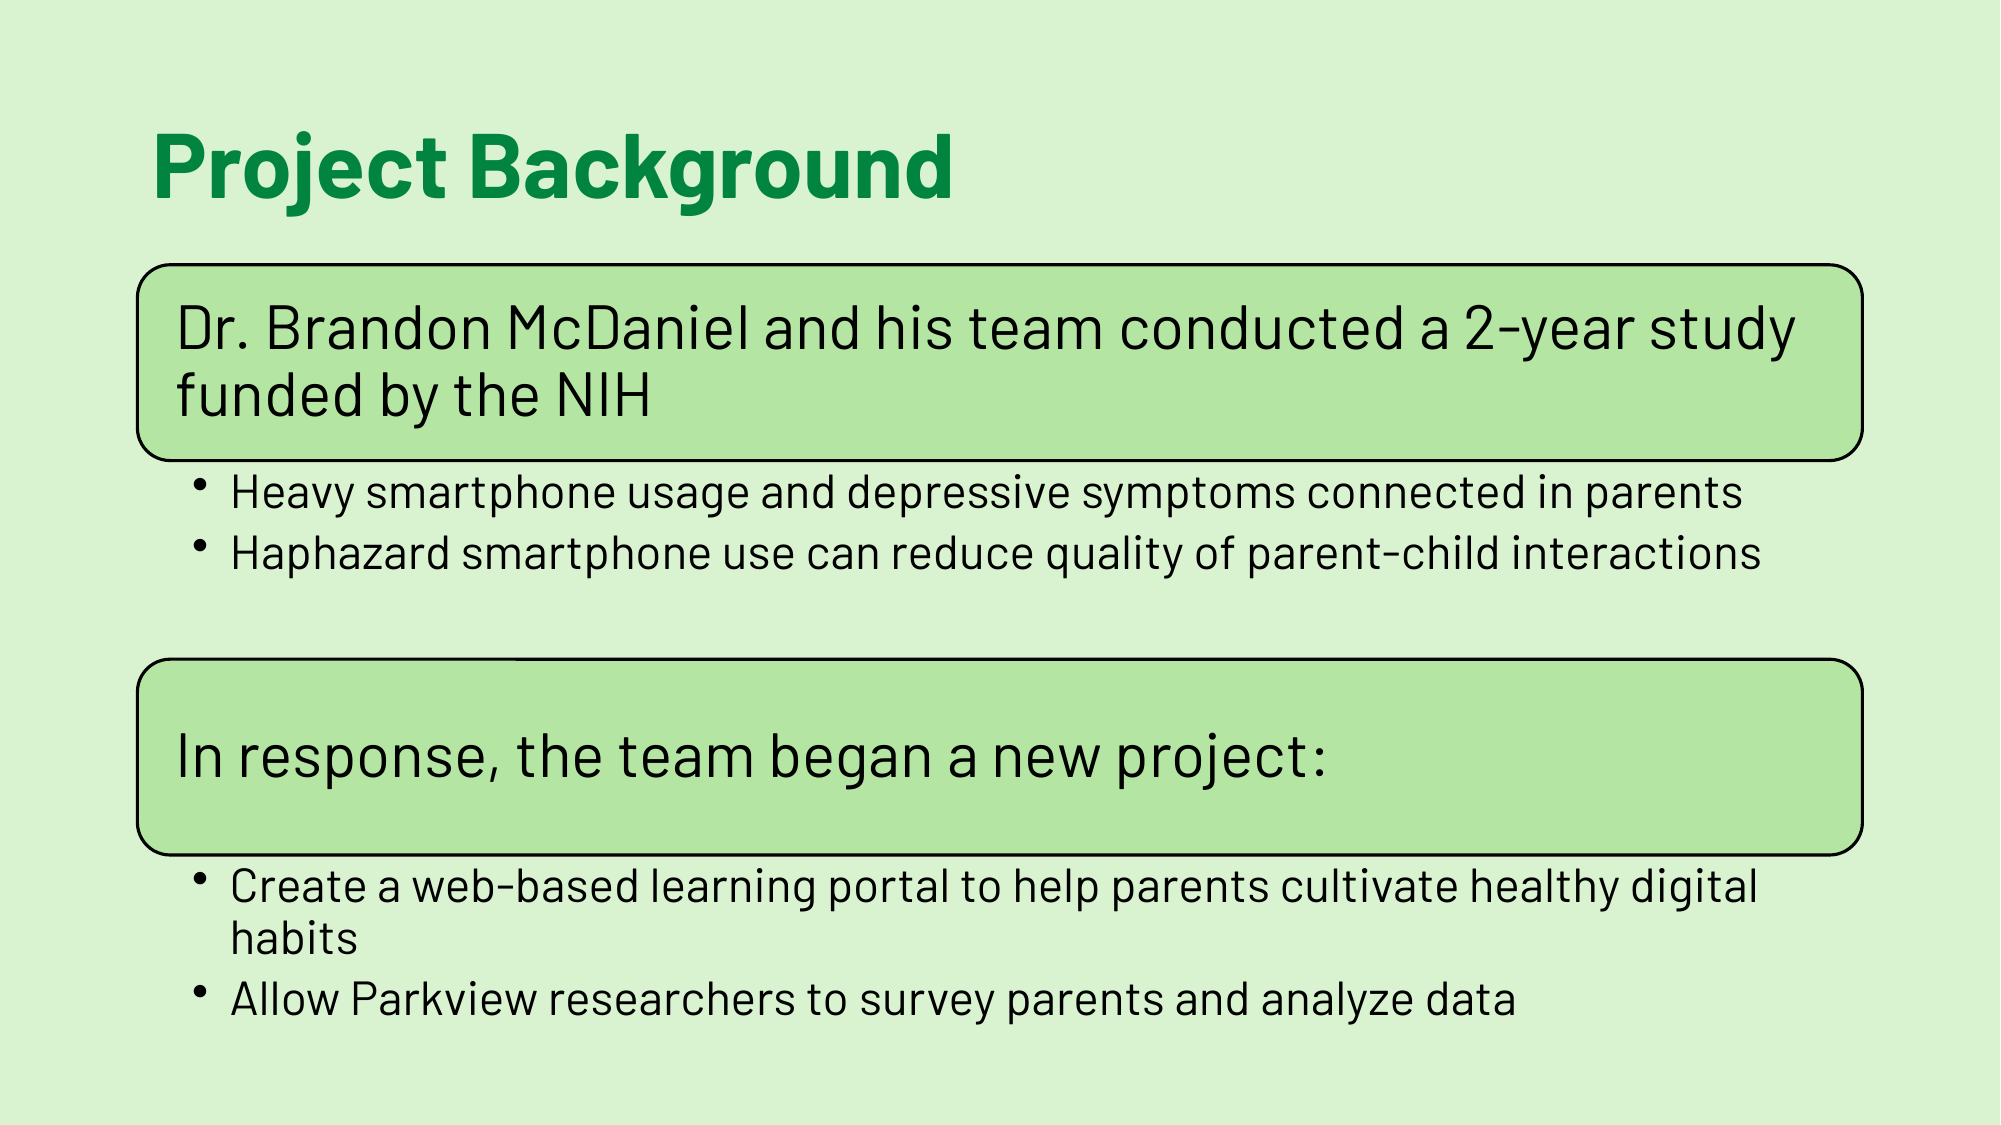

# Project Background
Dr. Brandon McDaniel and his team conducted a 2-year study funded by the NIH
Heavy smartphone usage and depressive symptoms connected in parents
Haphazard smartphone use can reduce quality of parent-child interactions

In response, the team began a new project:
Create a web-based learning portal to help parents cultivate healthy digital habits
Allow Parkview researchers to survey parents and analyze data